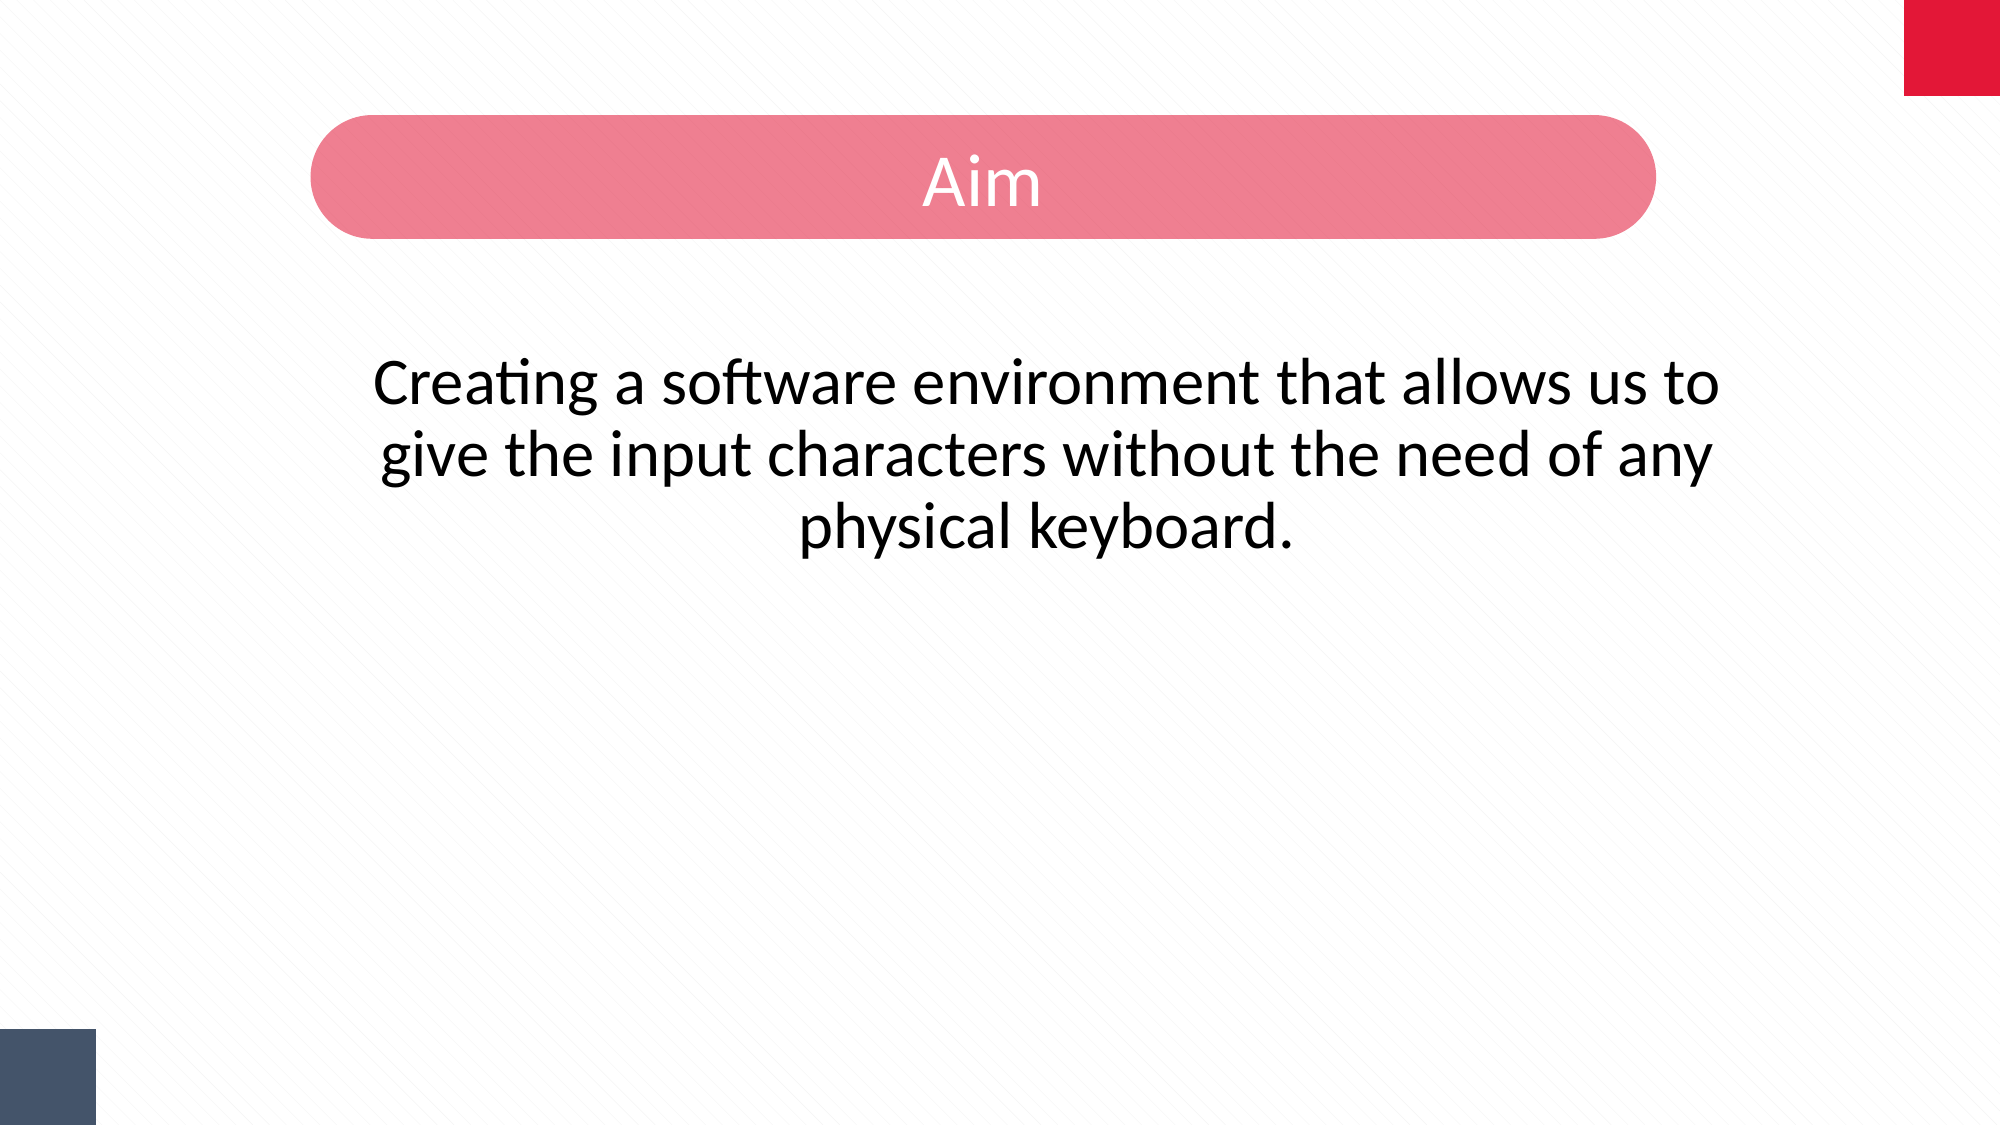

Aim

Creating a software environment that allows us to give the input characters without the need of any physical keyboard.